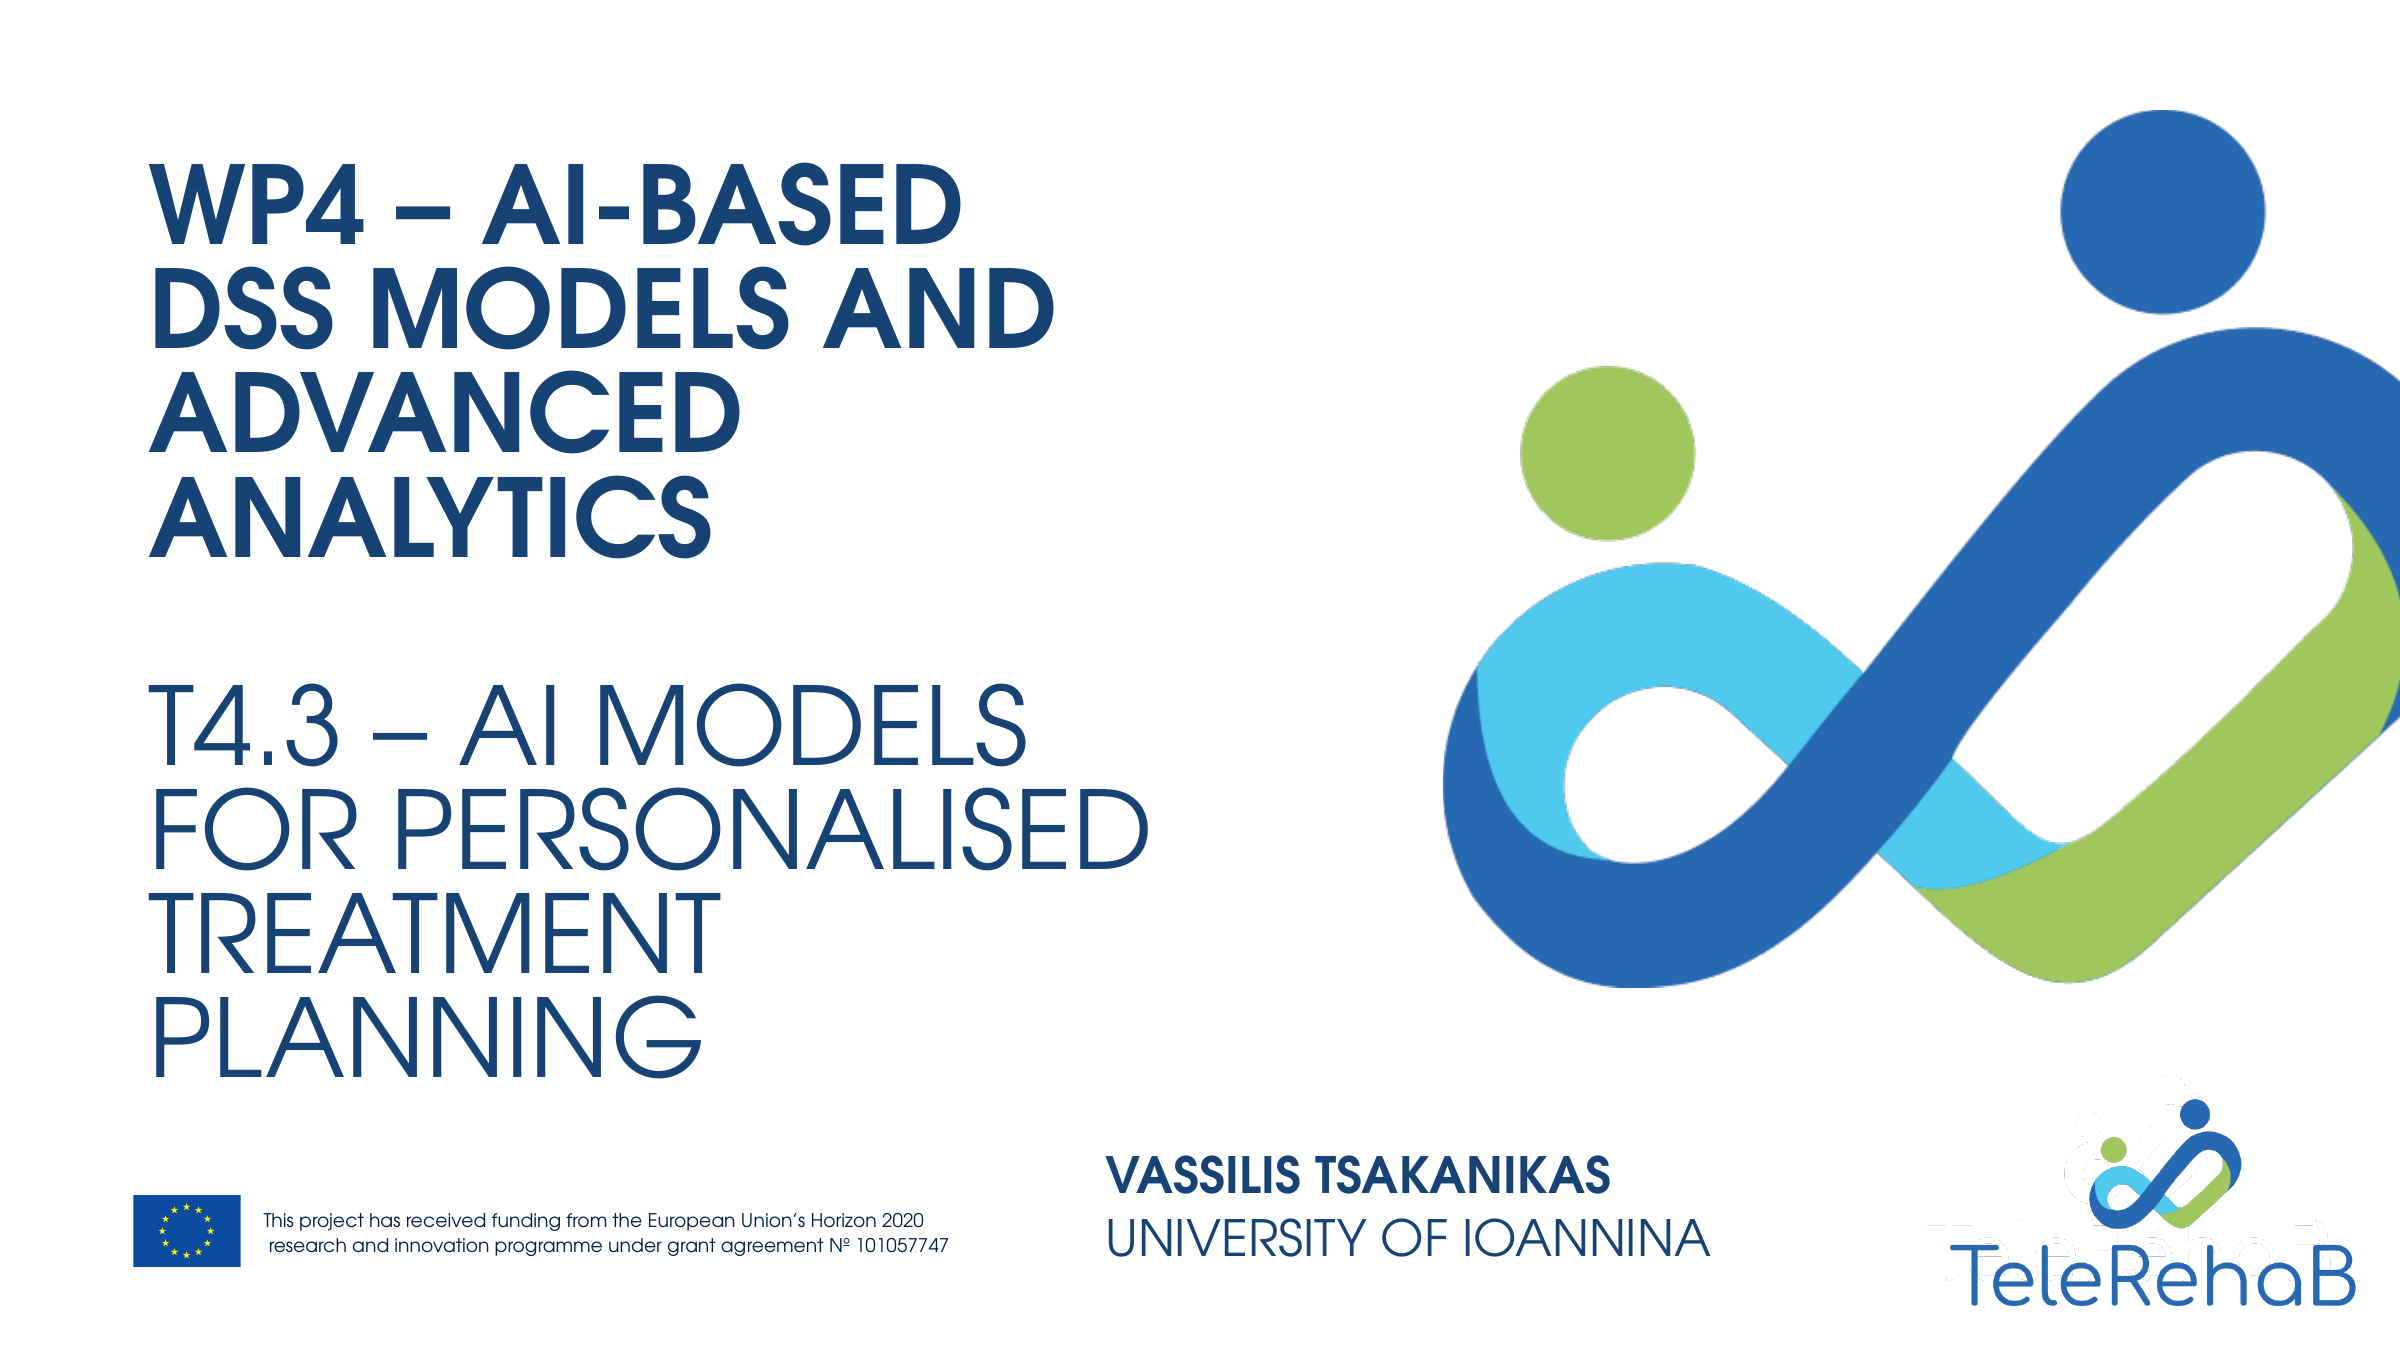

WP4 – AI-based DSS models and advanced analytics

T4.3 – AI models for personalised treatment planning

Vassilis Tsakanikas
University of Ioannina